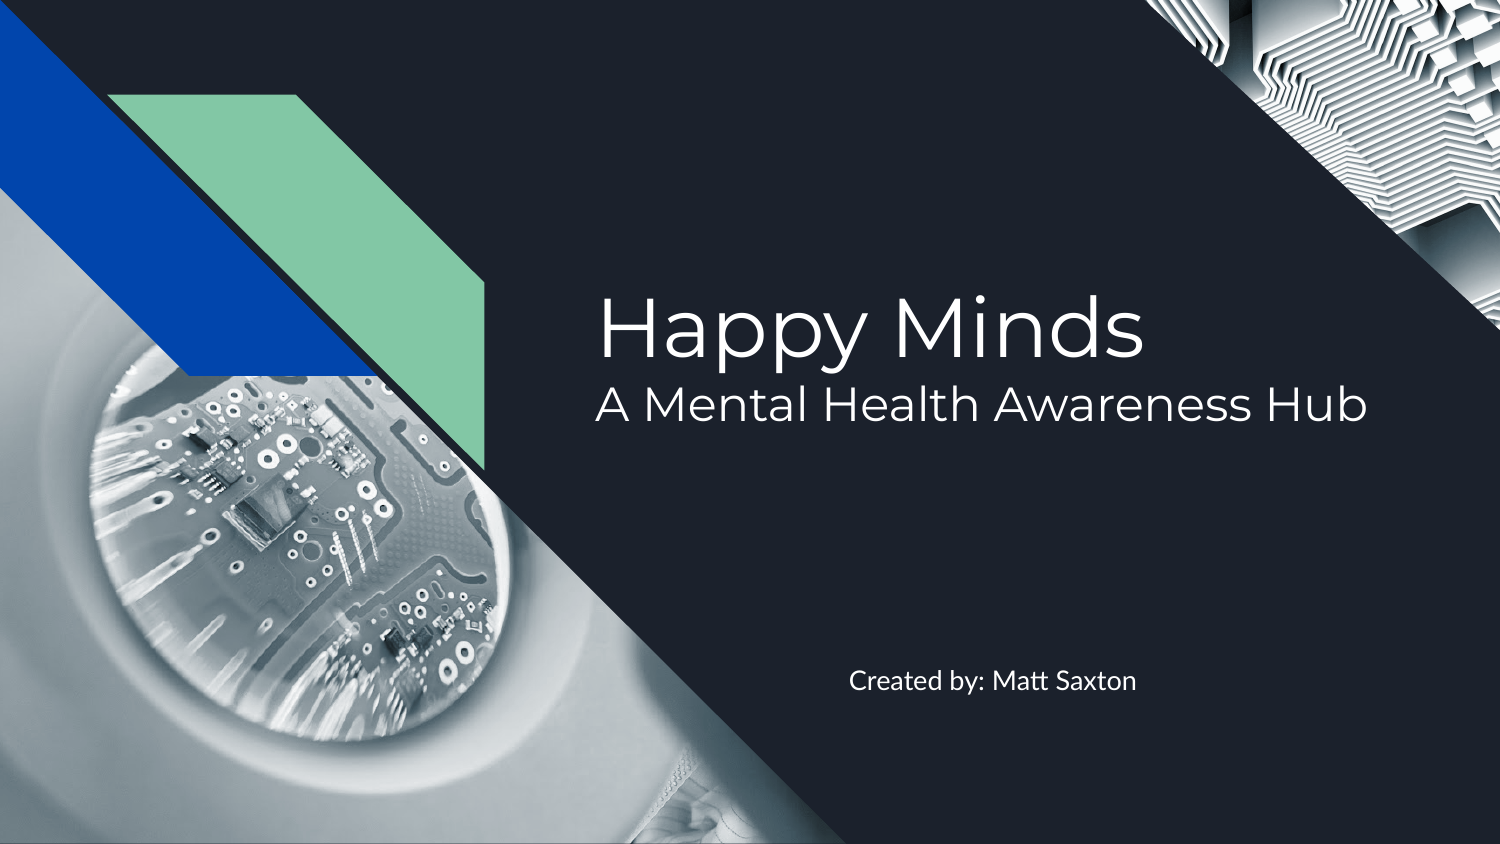

# Happy Minds
A Mental Health Awareness Hub
Created by: Matt Saxton